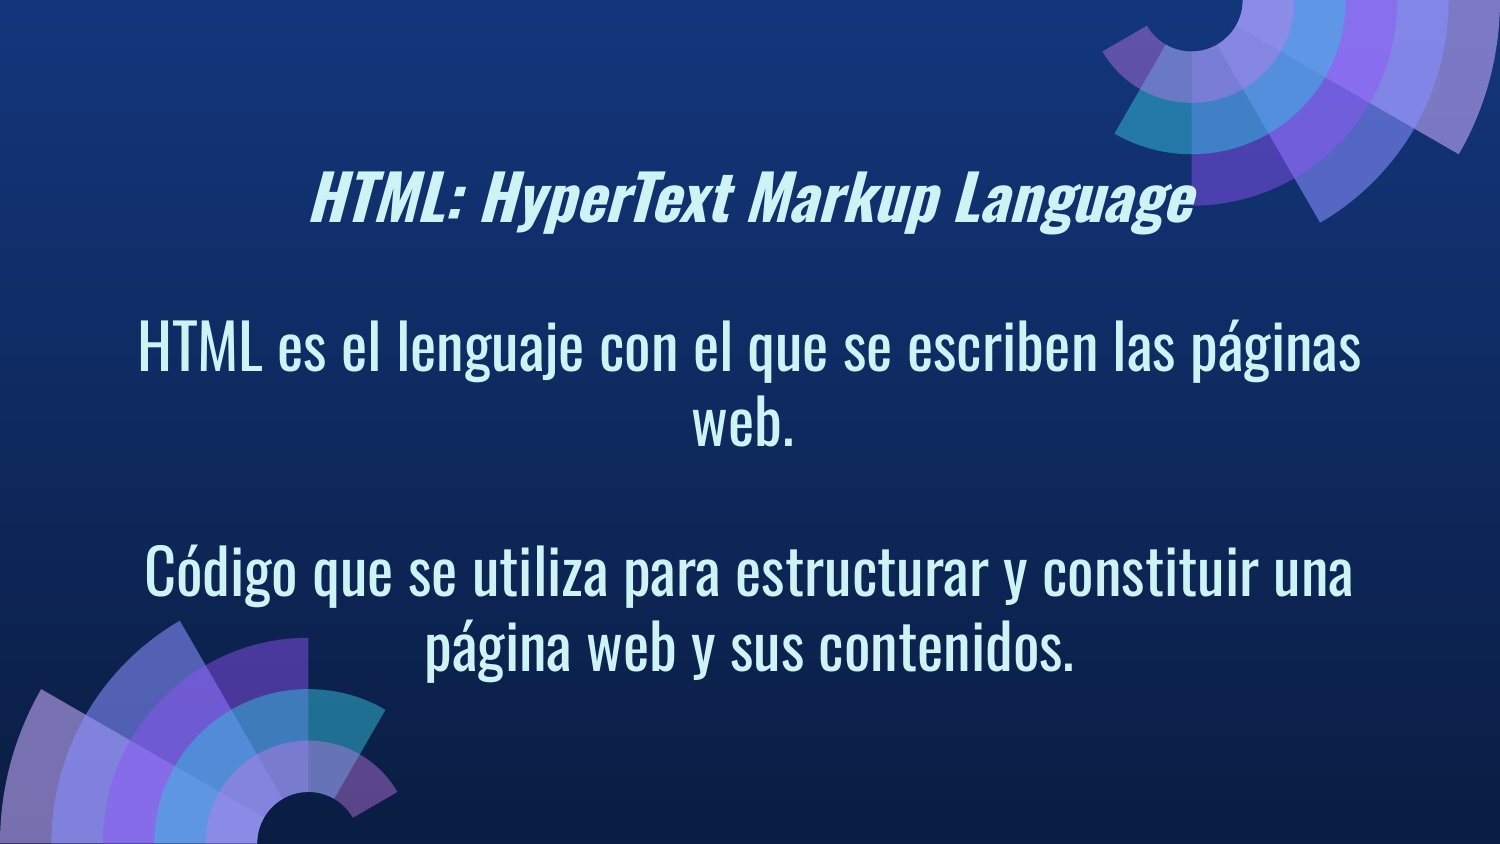

# HTML: HyperText Markup Language

HTML es el lenguaje con el que se escriben las páginas web.

Código que se utiliza para estructurar y constituir una página web y sus contenidos.